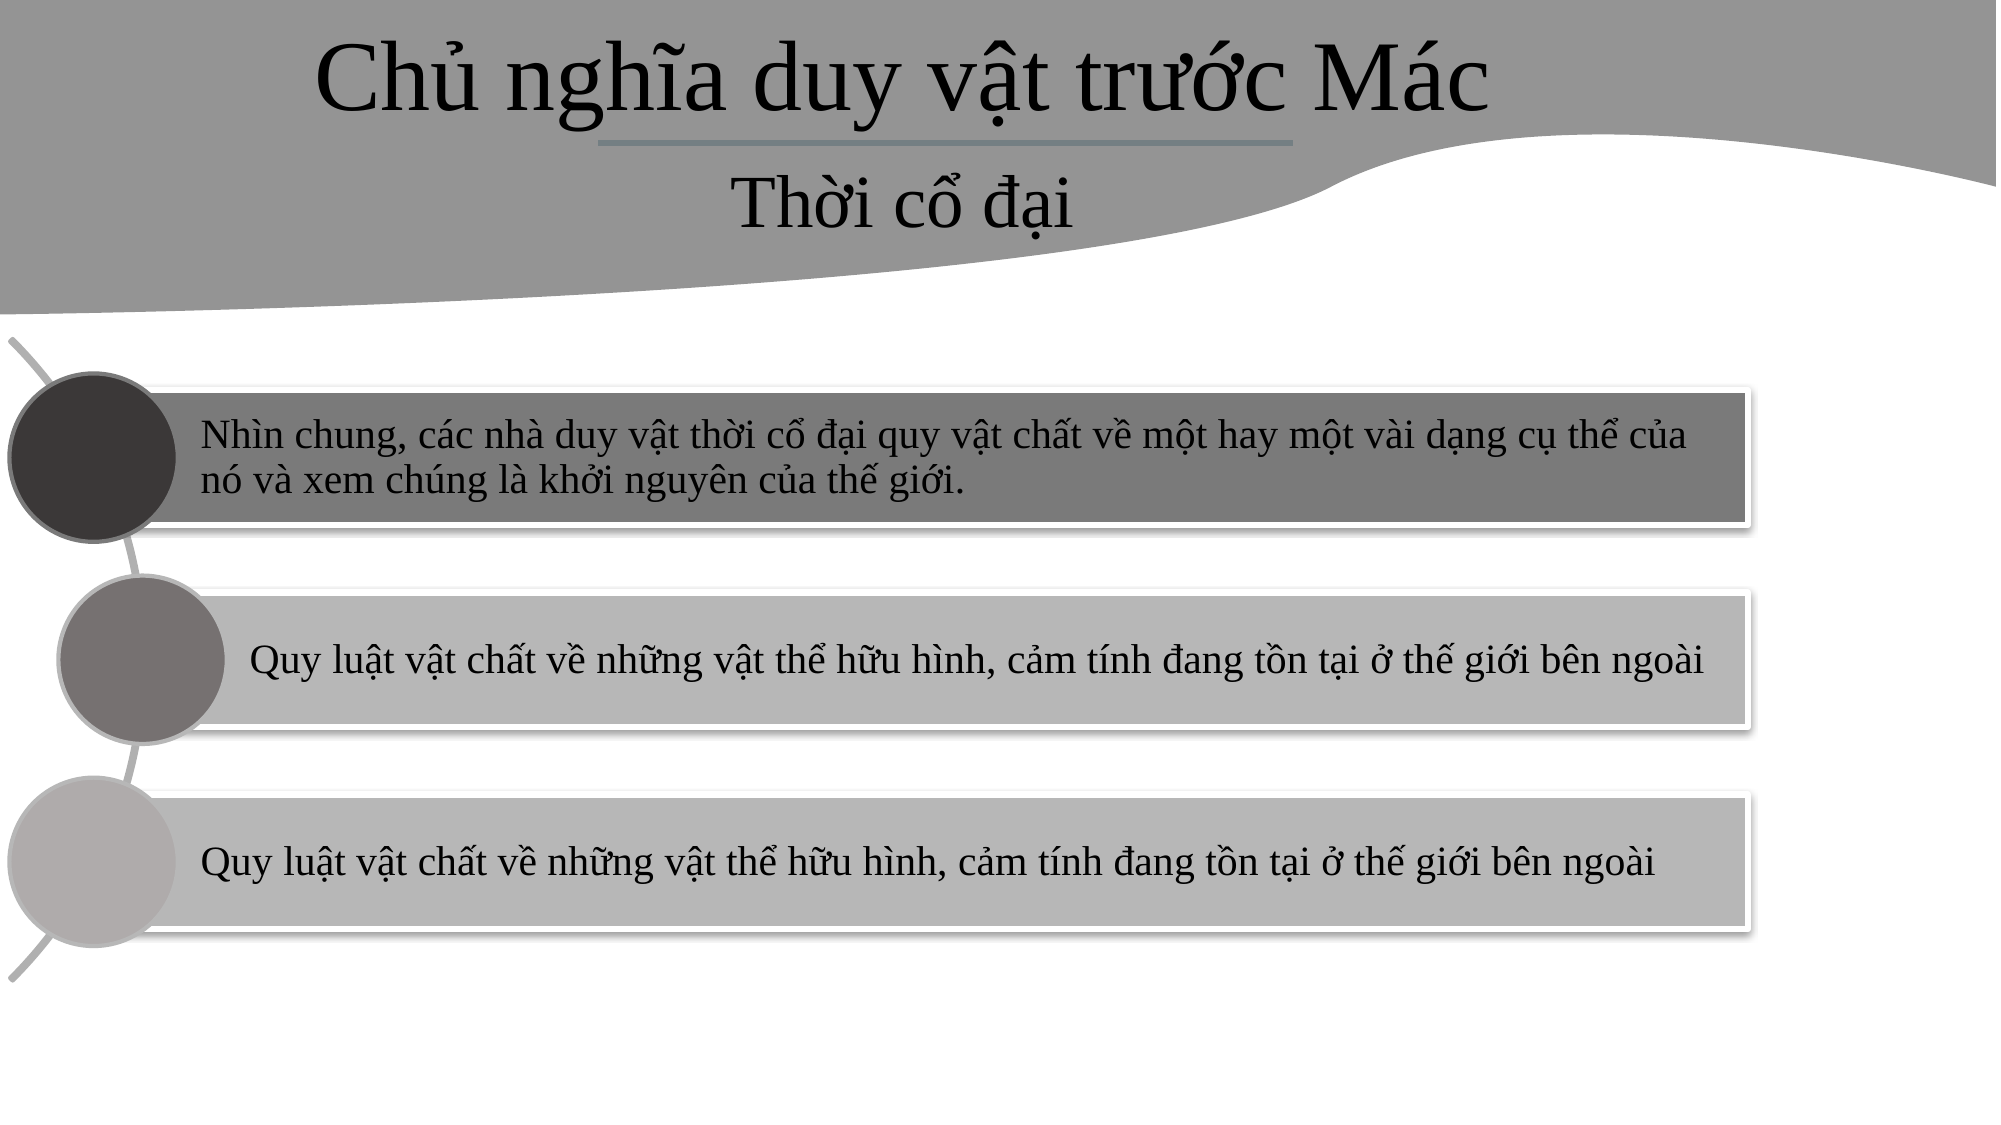

Chủ nghĩa duy vật trước Mác
Thời cổ đại
Nhìn chung, các nhà duy vật thời cổ đại quy vật chất về một hay một vài dạng cụ thể của nó và xem chúng là khởi nguyên của thế giới.
Quy luật vật chất về những vật thể hữu hình, cảm tính đang tồn tại ở thế giới bên ngoài
Quy luật vật chất về những vật thể hữu hình, cảm tính đang tồn tại ở thế giới bên ngoài